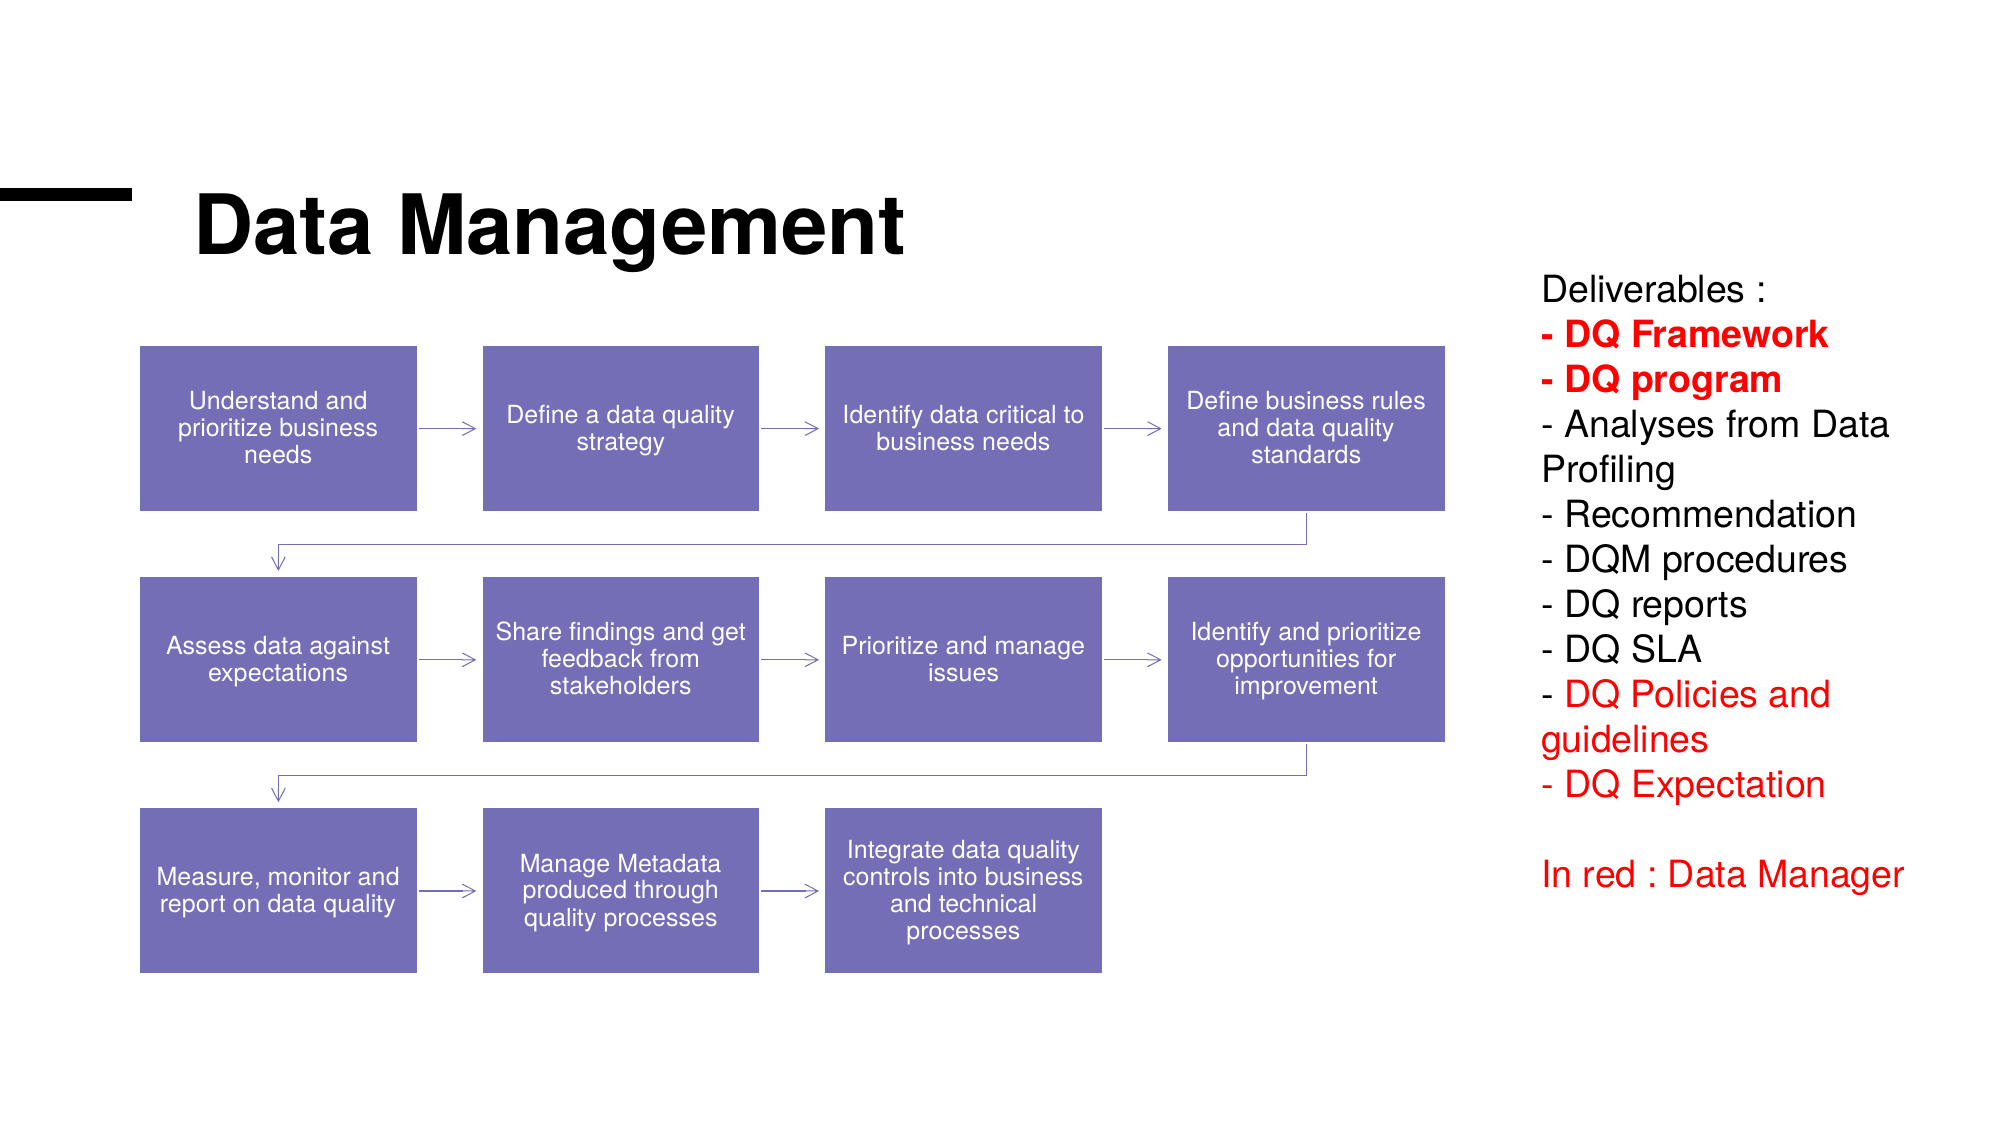

# Data Management
Deliverables :
- DQ Framework
- DQ program
- Analyses from Data Profiling
- Recommendation
- DQM procedures
- DQ reports
- DQ SLA
- DQ Policies and guidelines
- DQ Expectation

In red : Data Manager

Understand and prioritize business needs

Define a data quality strategy

Identify data critical to business needs

Define business rules and data quality standards

Assess data against expectations

Share findings and get feedback from stakeholders

Prioritize and manage issues

Identify and prioritize opportunities for improvement

Measure, monitor and report on data quality

Manage Metadata produced through quality processes
Integrate data quality controls into business and technical processes